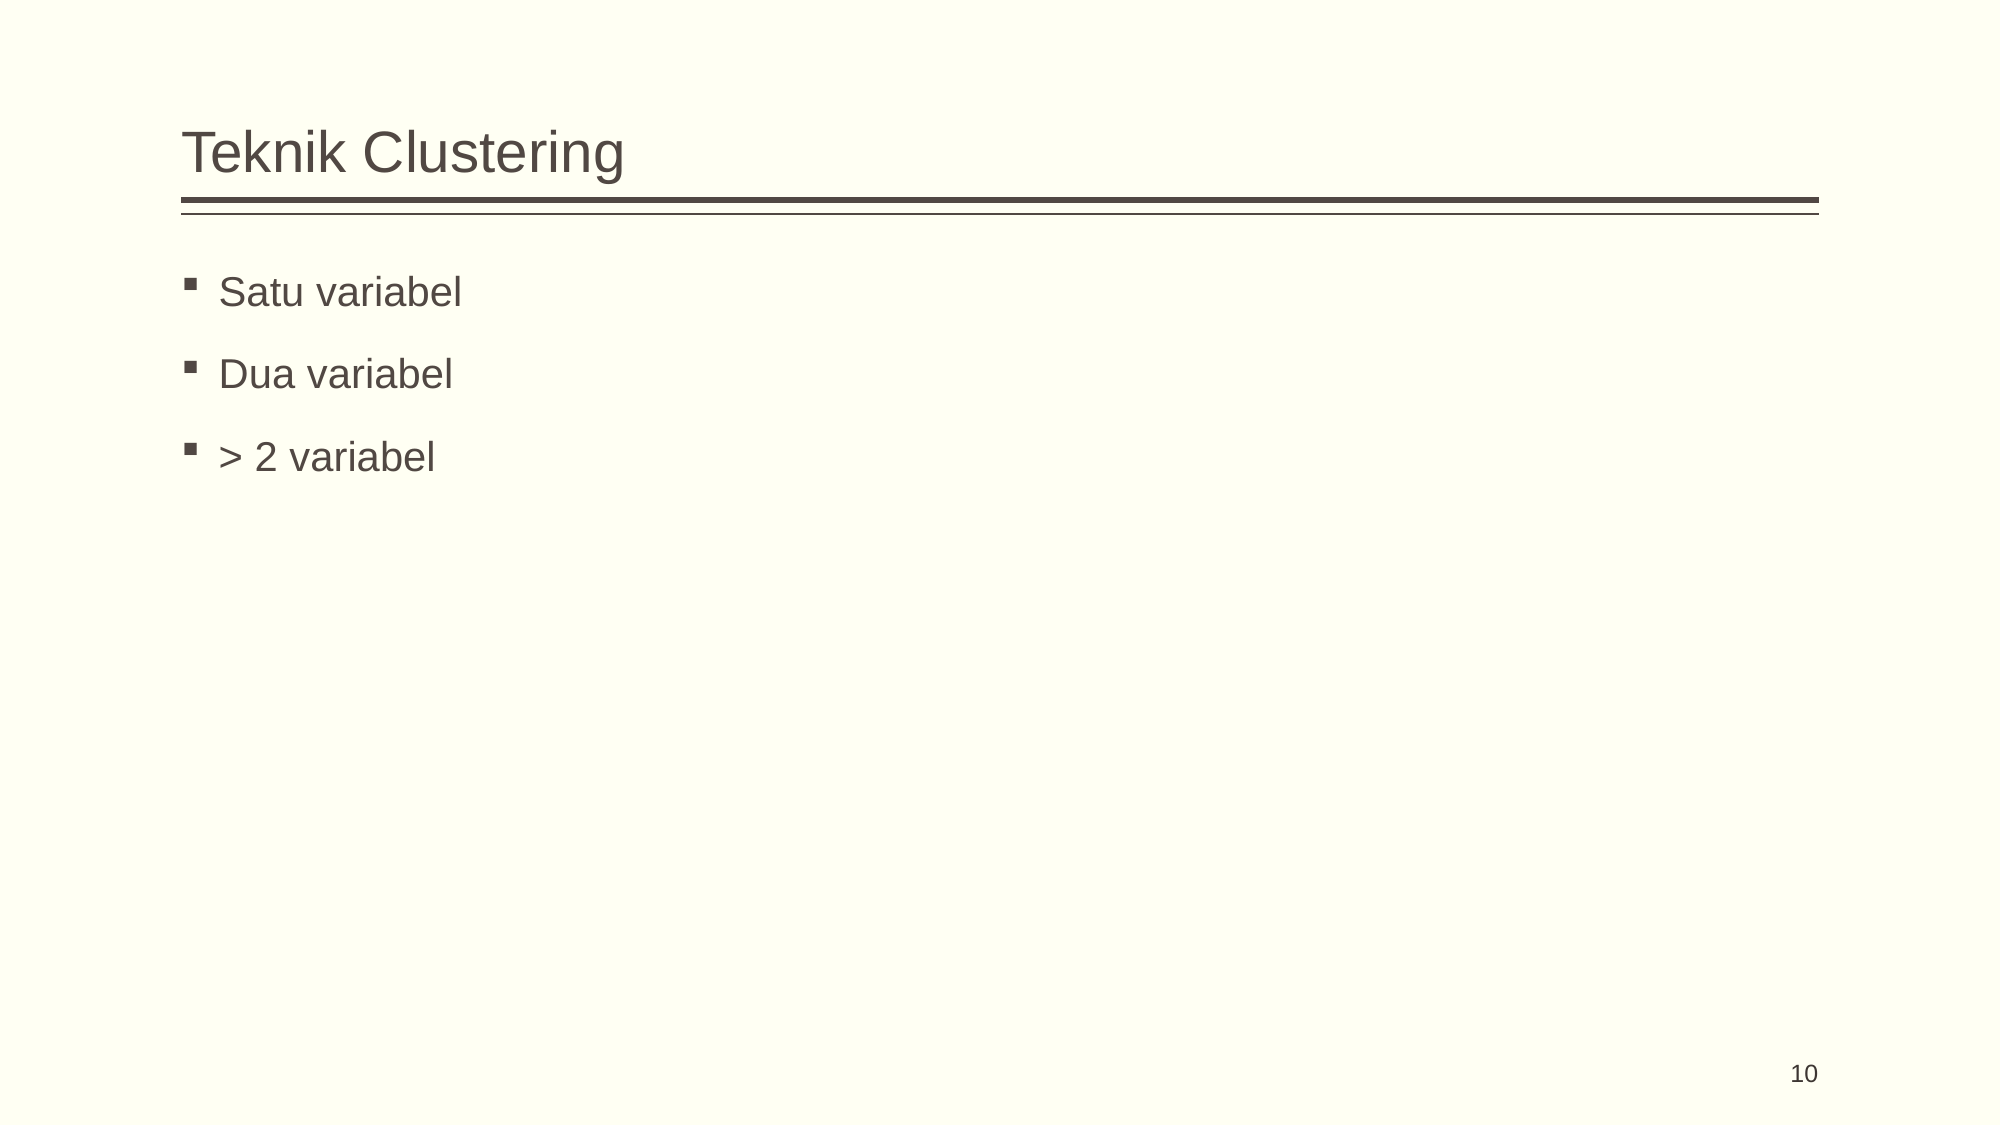

# Teknik Clustering
Satu variabel
Dua variabel
> 2 variabel

10